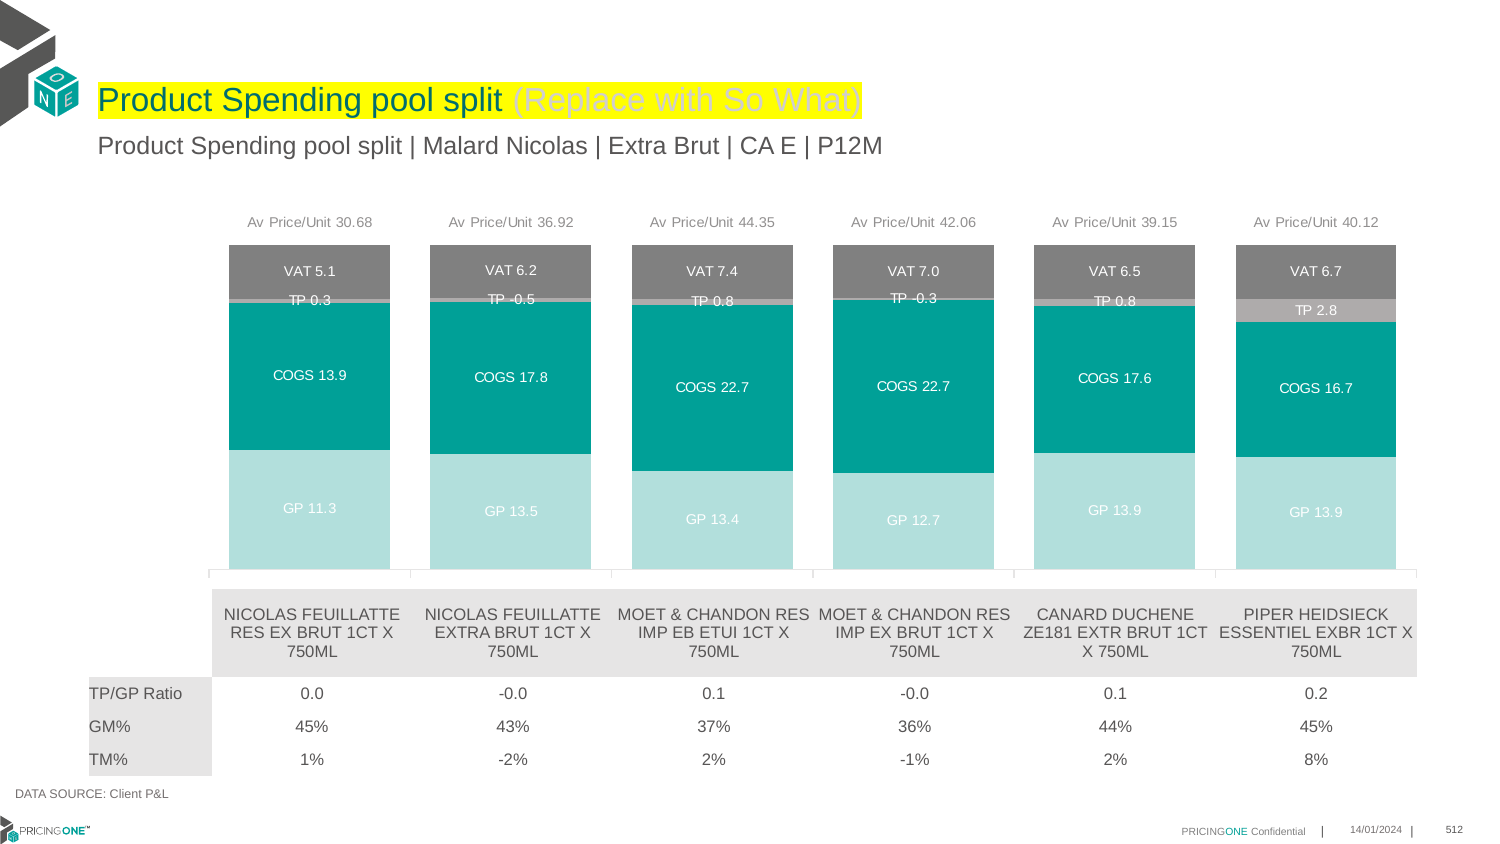

# Product Spending pool split (Replace with So What)
Product Spending pool split | Malard Nicolas | Extra Brut | CA E | P12M

### Chart

| Category | GP | COGS | TP | VAT |
|---|---|---|---|---|
| Av Price/Unit 30.68 | 11.32673680592279 | 13.898282337387625 | 0.3430224572536602 | 5.113608320112813 |
| Av Price/Unit 36.92 | 13.484842068361086 | 17.757813672217356 | -0.47286316096990433 | 6.153958515921704 |
| Av Price/Unit 44.35 | 13.440805296343001 | 22.670981967213116 | 0.8438004203446852 | 7.391130727196298 |
| Av Price/Unit 42.06 | 12.680091365777082 | 22.666950392464678 | -0.29340491889063003 | 7.010727367870223 |
| Av Price/Unit 39.15 | 13.929 | 17.571 | 0.7868217054263624 | 6.457364341085268 |
| Av Price/Unit 40.12 | 13.894095652173915 | 16.710824637681164 | 2.8250314009661963 | 6.685990338164247 |
|  | NICOLAS FEUILLATTE RES EX BRUT 1CT X 750ML | NICOLAS FEUILLATTE EXTRA BRUT 1CT X 750ML | MOET & CHANDON RES IMP EB ETUI 1CT X 750ML | MOET & CHANDON RES IMP EX BRUT 1CT X 750ML | CANARD DUCHENE ZE181 EXTR BRUT 1CT X 750ML | PIPER HEIDSIECK ESSENTIEL EXBR 1CT X 750ML |
| --- | --- | --- | --- | --- | --- | --- |
| TP/GP Ratio | 0.0 | -0.0 | 0.1 | -0.0 | 0.1 | 0.2 |
| GM% | 45% | 43% | 37% | 36% | 44% | 45% |
| TM% | 1% | -2% | 2% | -1% | 2% | 8% |
DATA SOURCE: Client P&L

14/01/2024
512